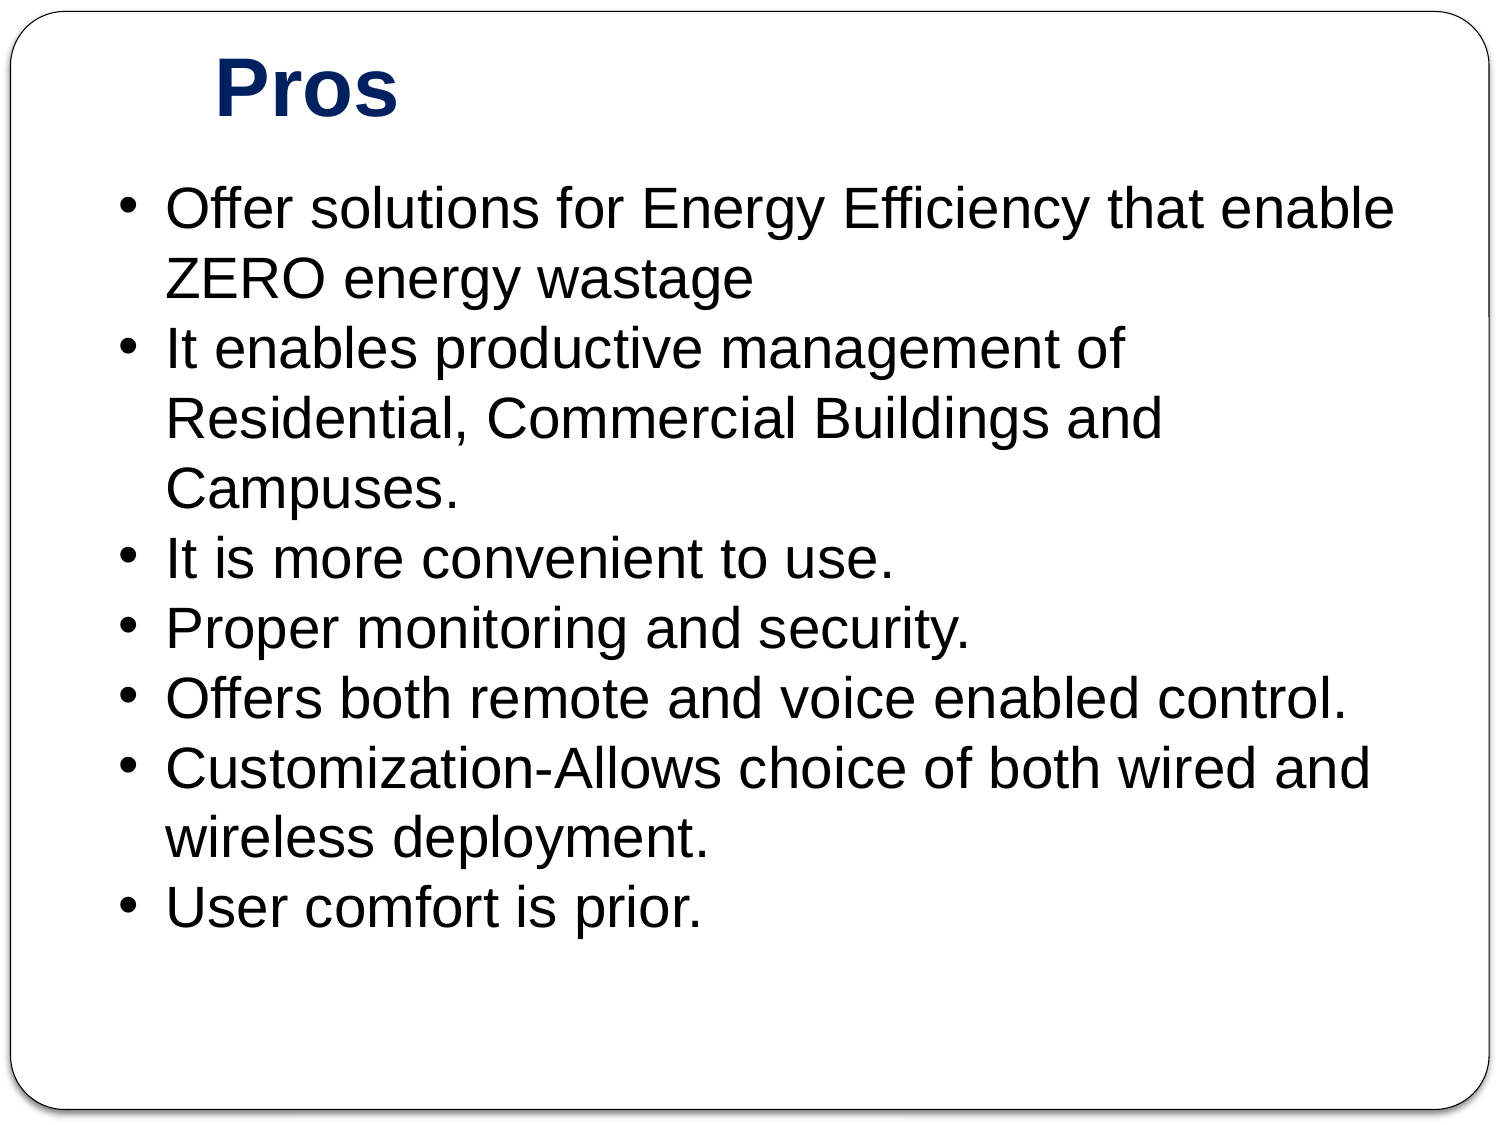

Pros
Offer solutions for Energy Efficiency that enable ZERO energy wastage
It enables productive management of  Residential, Commercial Buildings and Campuses.
It is more convenient to use.
Proper monitoring and security.
Offers both remote and voice enabled control.
Customization-Allows choice of both wired and wireless deployment.
User comfort is prior.